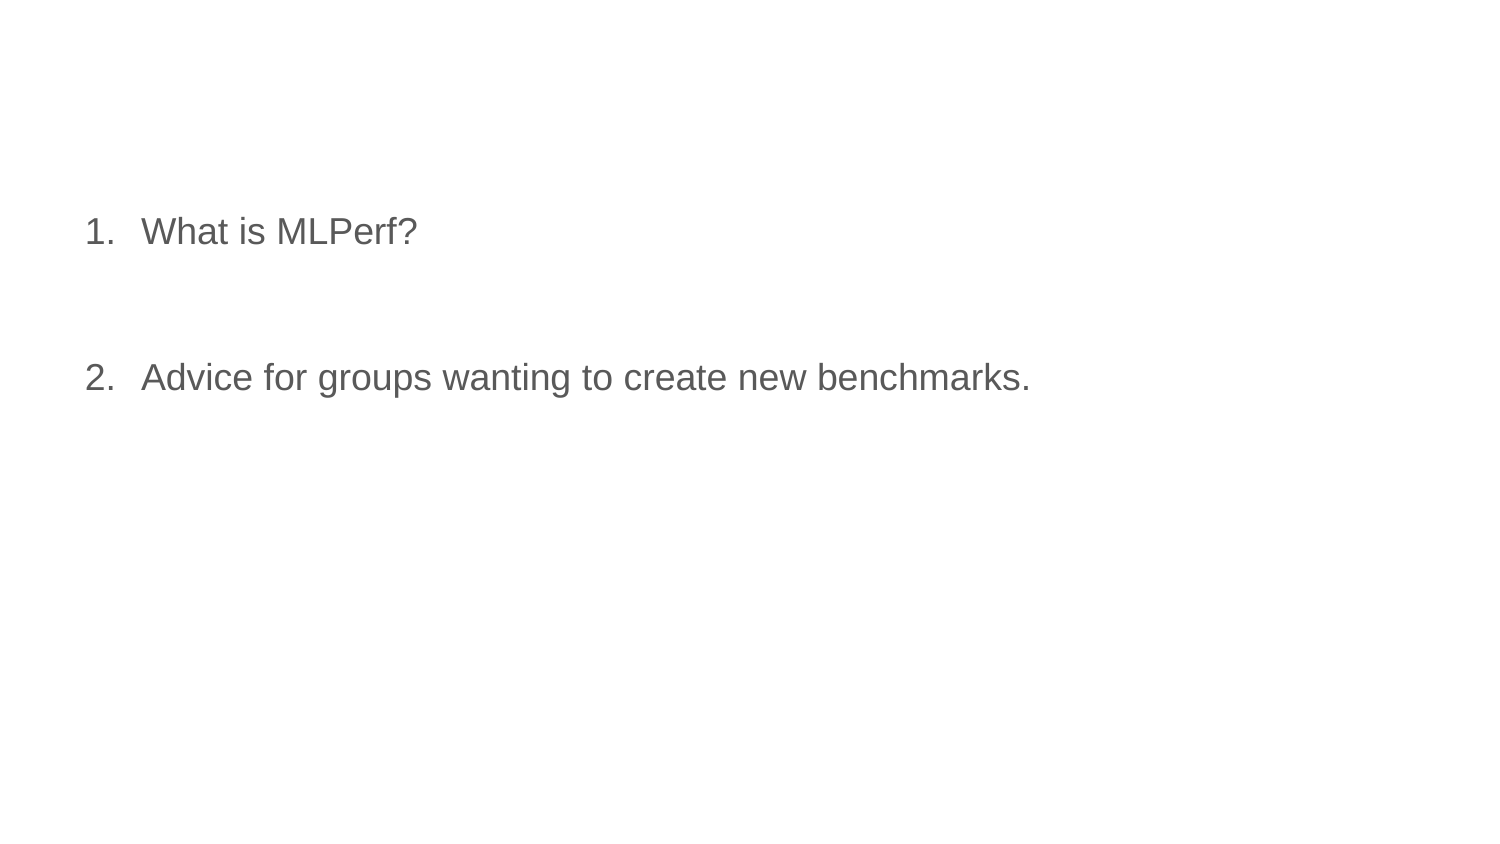

What is MLPerf?

Advice for groups wanting to create new benchmarks.